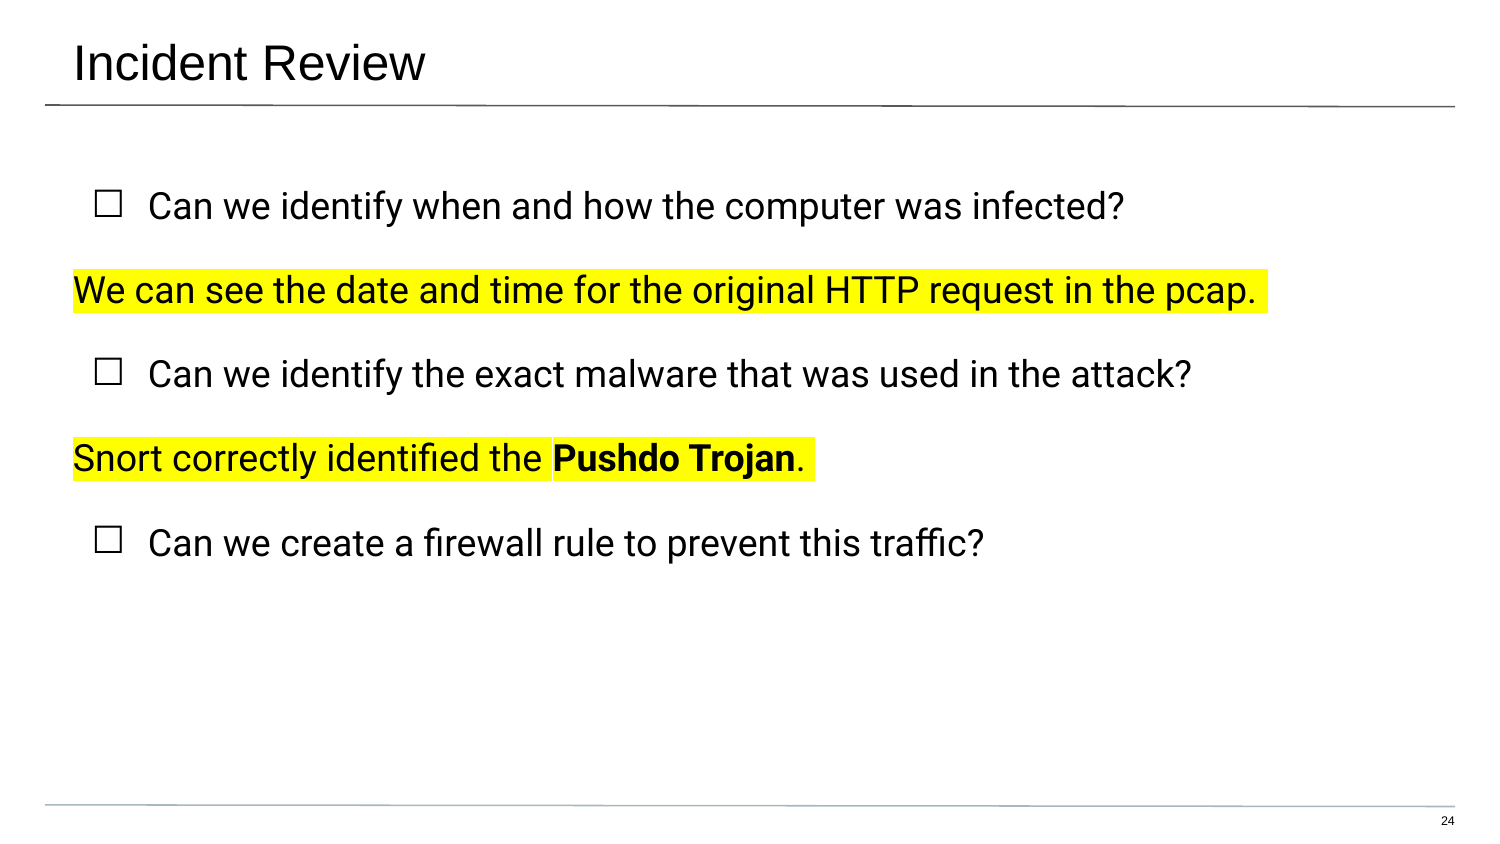

# Incident Review
Can we identify when and how the computer was infected?
We can see the date and time for the original HTTP request in the pcap.
Can we identify the exact malware that was used in the attack?
Snort correctly identified the Pushdo Trojan.
Can we create a firewall rule to prevent this traffic?

24